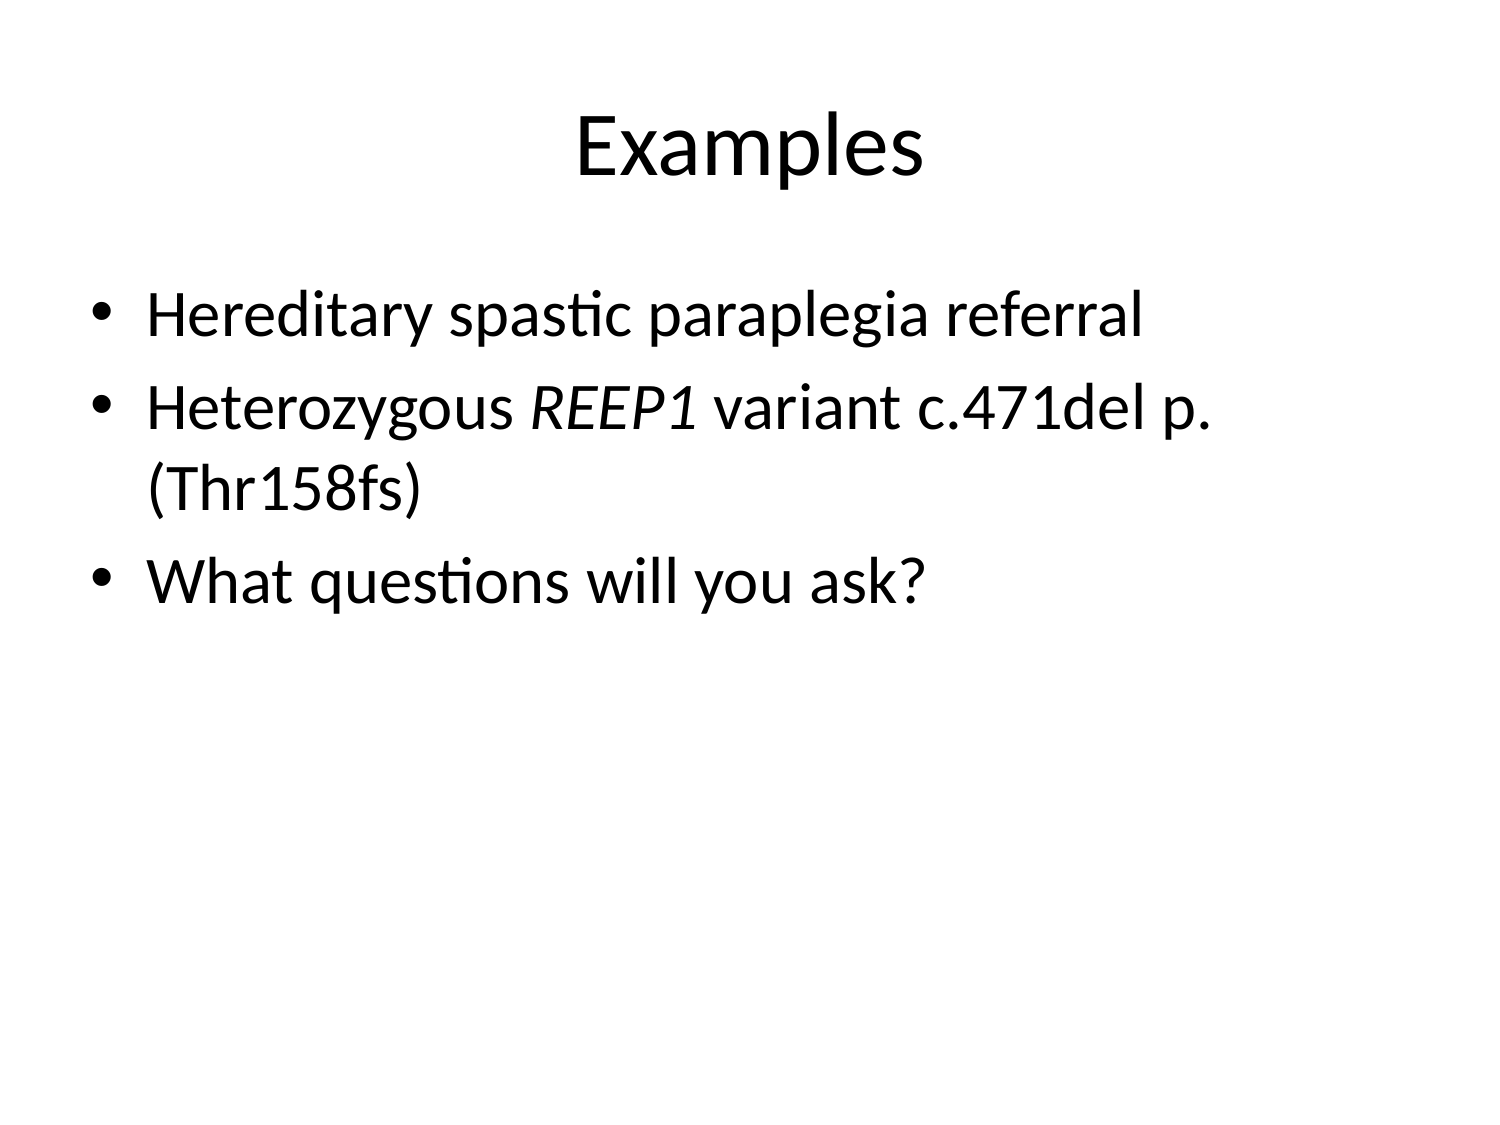

# Examples
Hereditary spastic paraplegia referral
Heterozygous REEP1 variant c.471del p.(Thr158fs)
What questions will you ask?